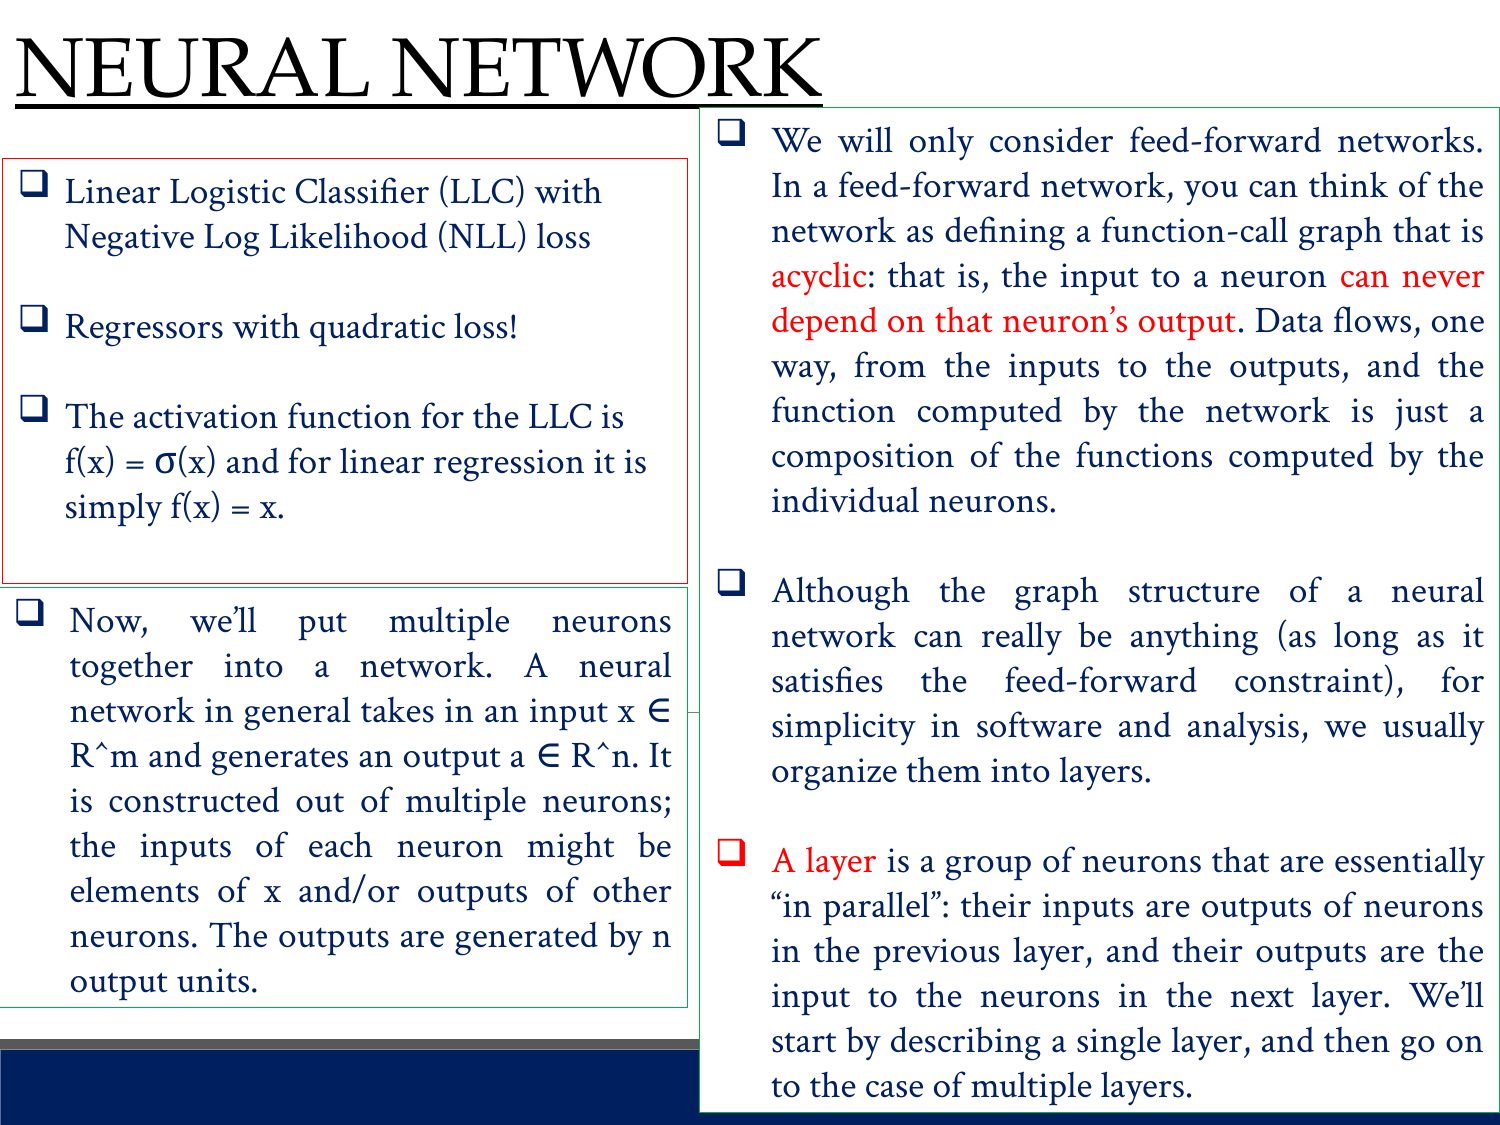

# NEURAL NETWORK
We will only consider feed-forward networks. In a feed-forward network, you can think of the network as defining a function-call graph that is acyclic: that is, the input to a neuron can never depend on that neuron’s output. Data flows, one way, from the inputs to the outputs, and the function computed by the network is just a composition of the functions computed by the individual neurons.

Although the graph structure of a neural network can really be anything (as long as it satisfies the feed-forward constraint), for simplicity in software and analysis, we usually organize them into layers.

A layer is a group of neurons that are essentially “in parallel”: their inputs are outputs of neurons in the previous layer, and their outputs are the input to the neurons in the next layer. We’ll start by describing a single layer, and then go on to the case of multiple layers.
Linear Logistic Classifier (LLC) with Negative Log Likelihood (NLL) loss

Regressors with quadratic loss!

The activation function for the LLC is f(x) = σ(x) and for linear regression it is simply f(x) = x.

Now, we’ll put multiple neurons together into a network. A neural network in general takes in an input x ∈ R^m and generates an output a ∈ R^n. It is constructed out of multiple neurons; the inputs of each neuron might be elements of x and/or outputs of other neurons. The outputs are generated by n output units.